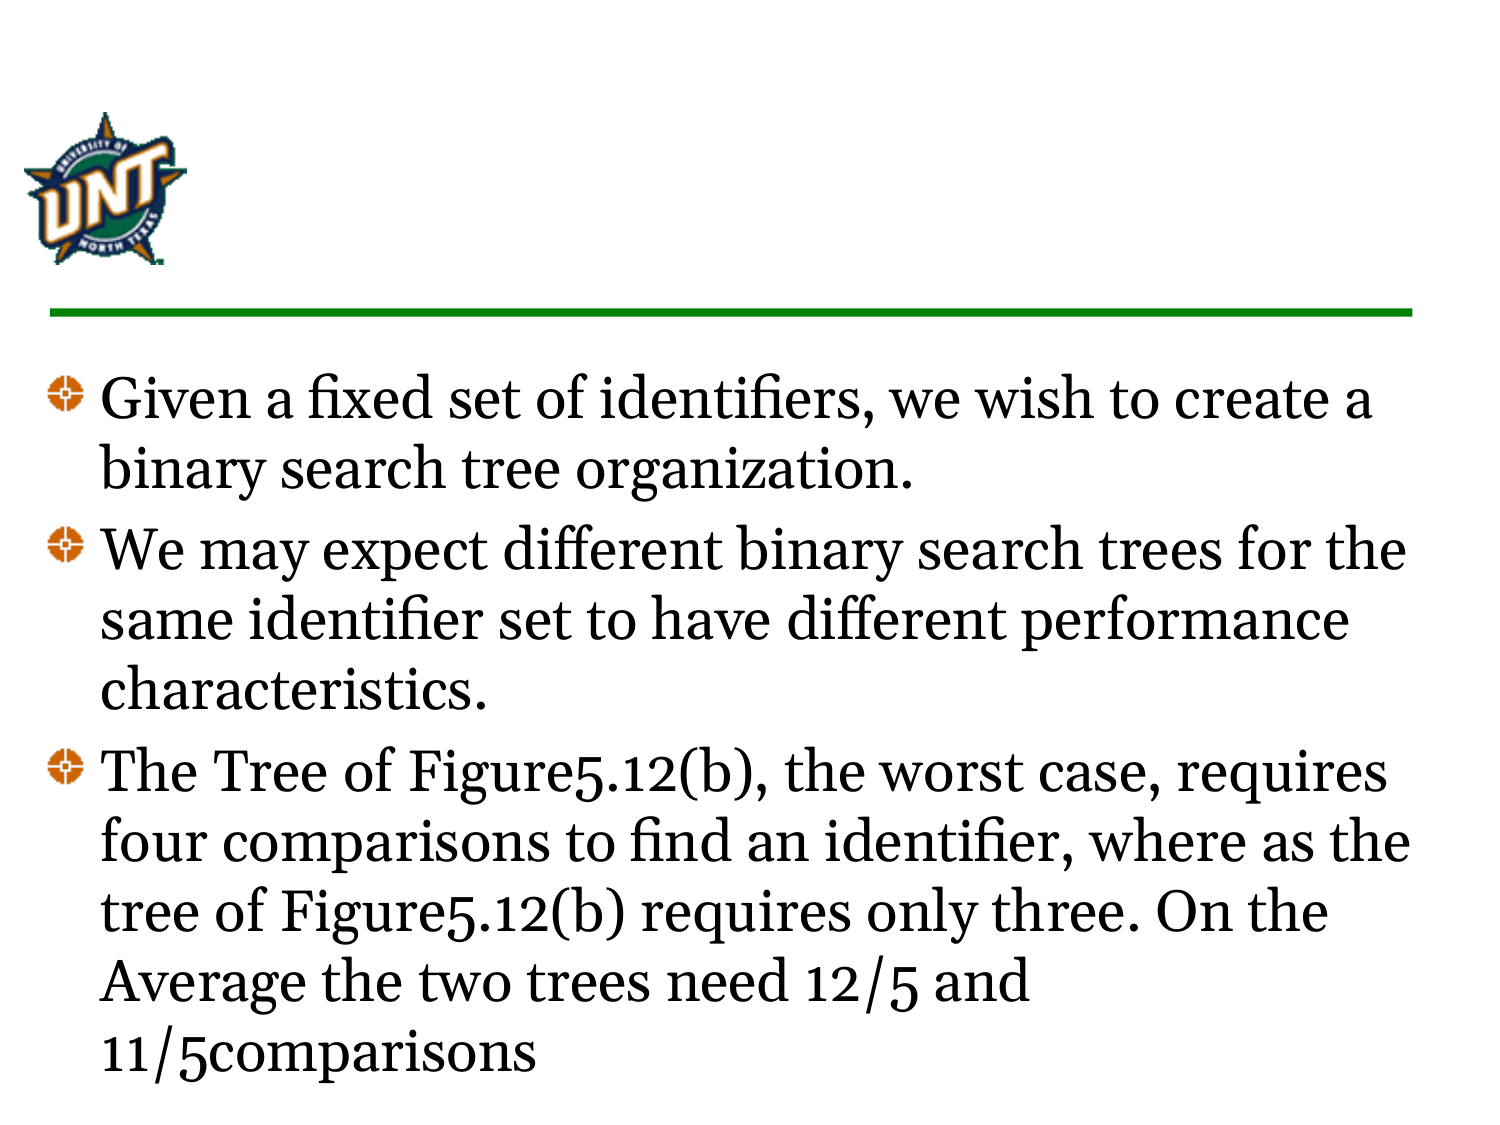

#
Given a fixed set of identifiers, we wish to create a binary search tree organization.
We may expect different binary search trees for the same identifier set to have different performance characteristics.
The Tree of Figure5.12(b), the worst case, requires four comparisons to find an identifier, where as the tree of Figure5.12(b) requires only three. On the Average the two trees need 12/5 and 11/5comparisons